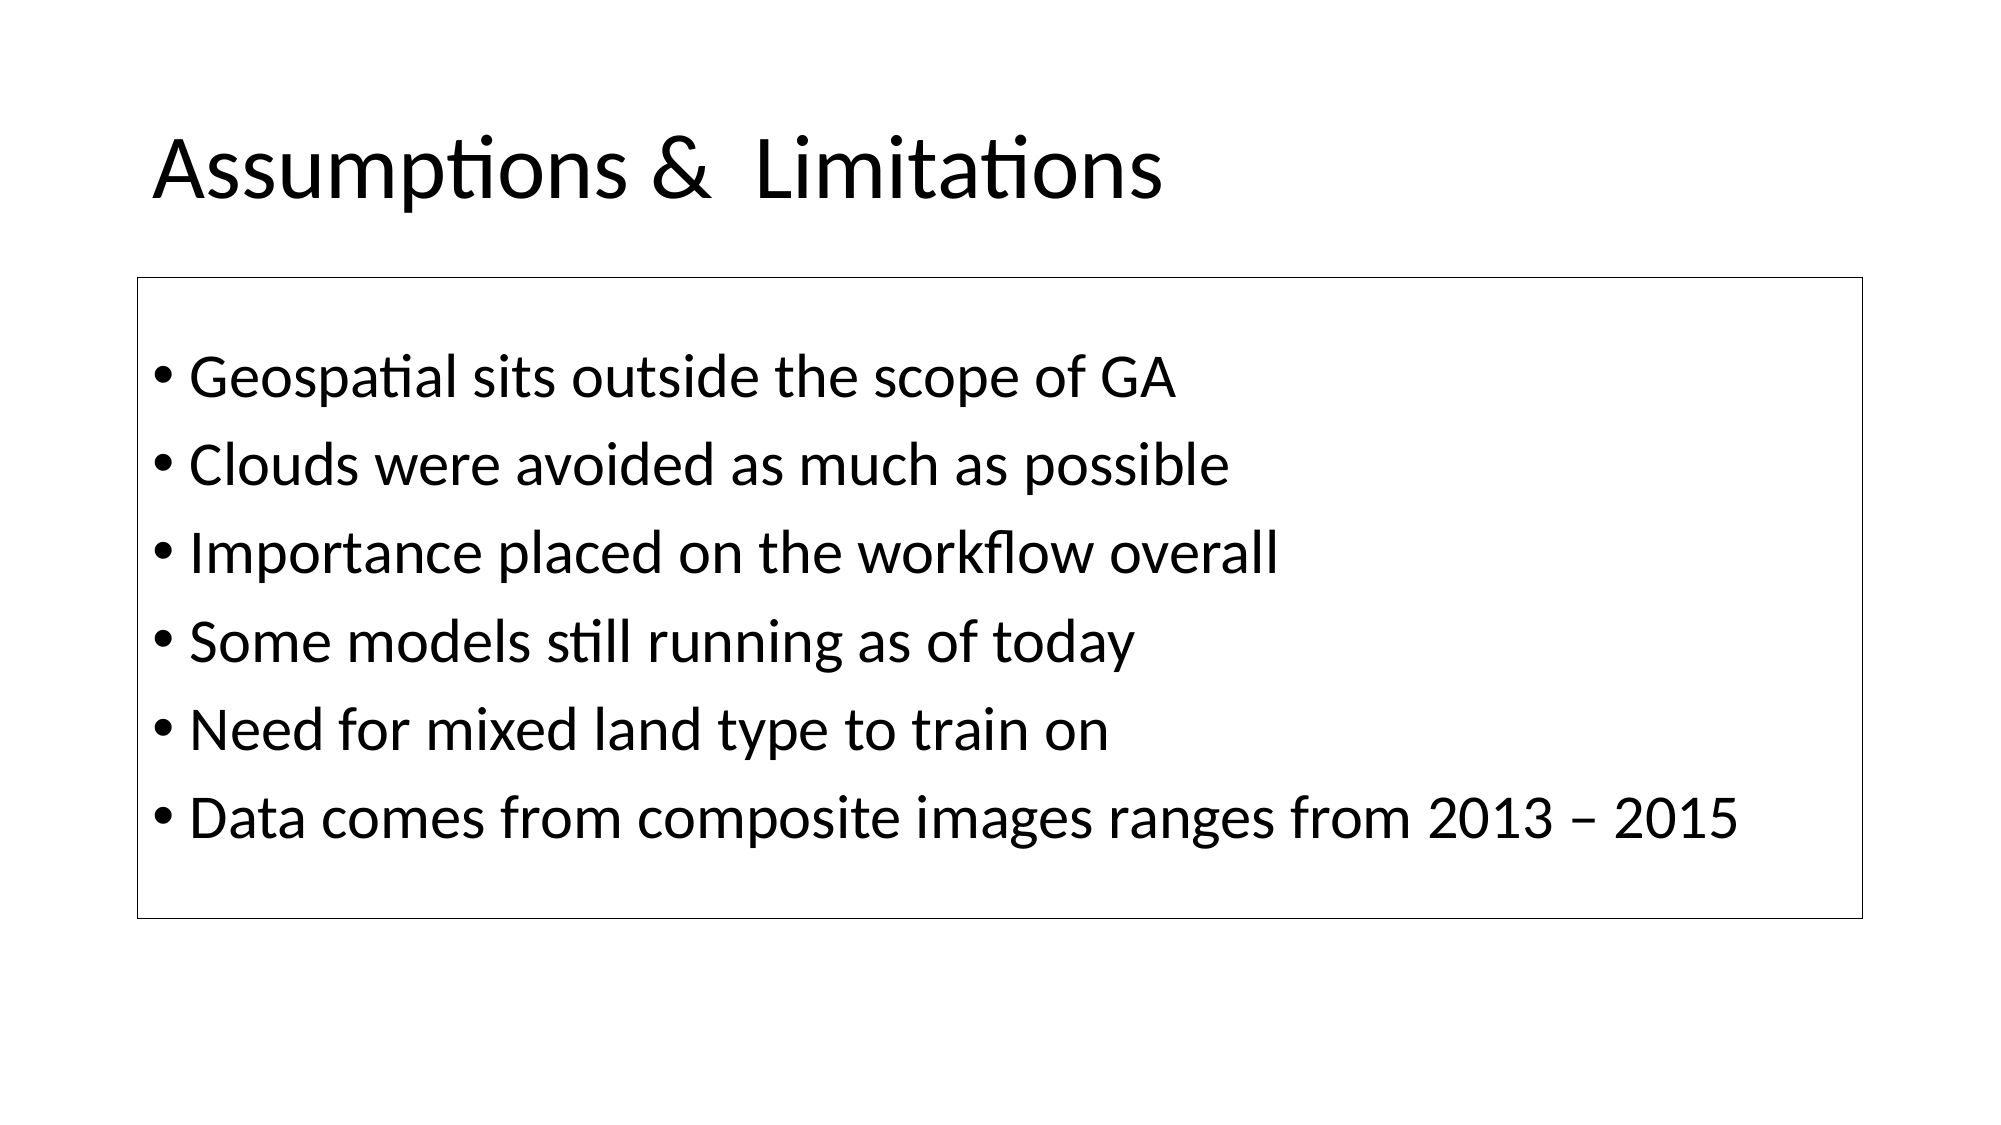

# Assumptions &  Limitations
Geospatial sits outside the scope of GA
Clouds were avoided as much as possible
Importance placed on the workflow overall
Some models still running as of today
Need for mixed land type to train on
Data comes from composite images ranges from 2013 – 2015